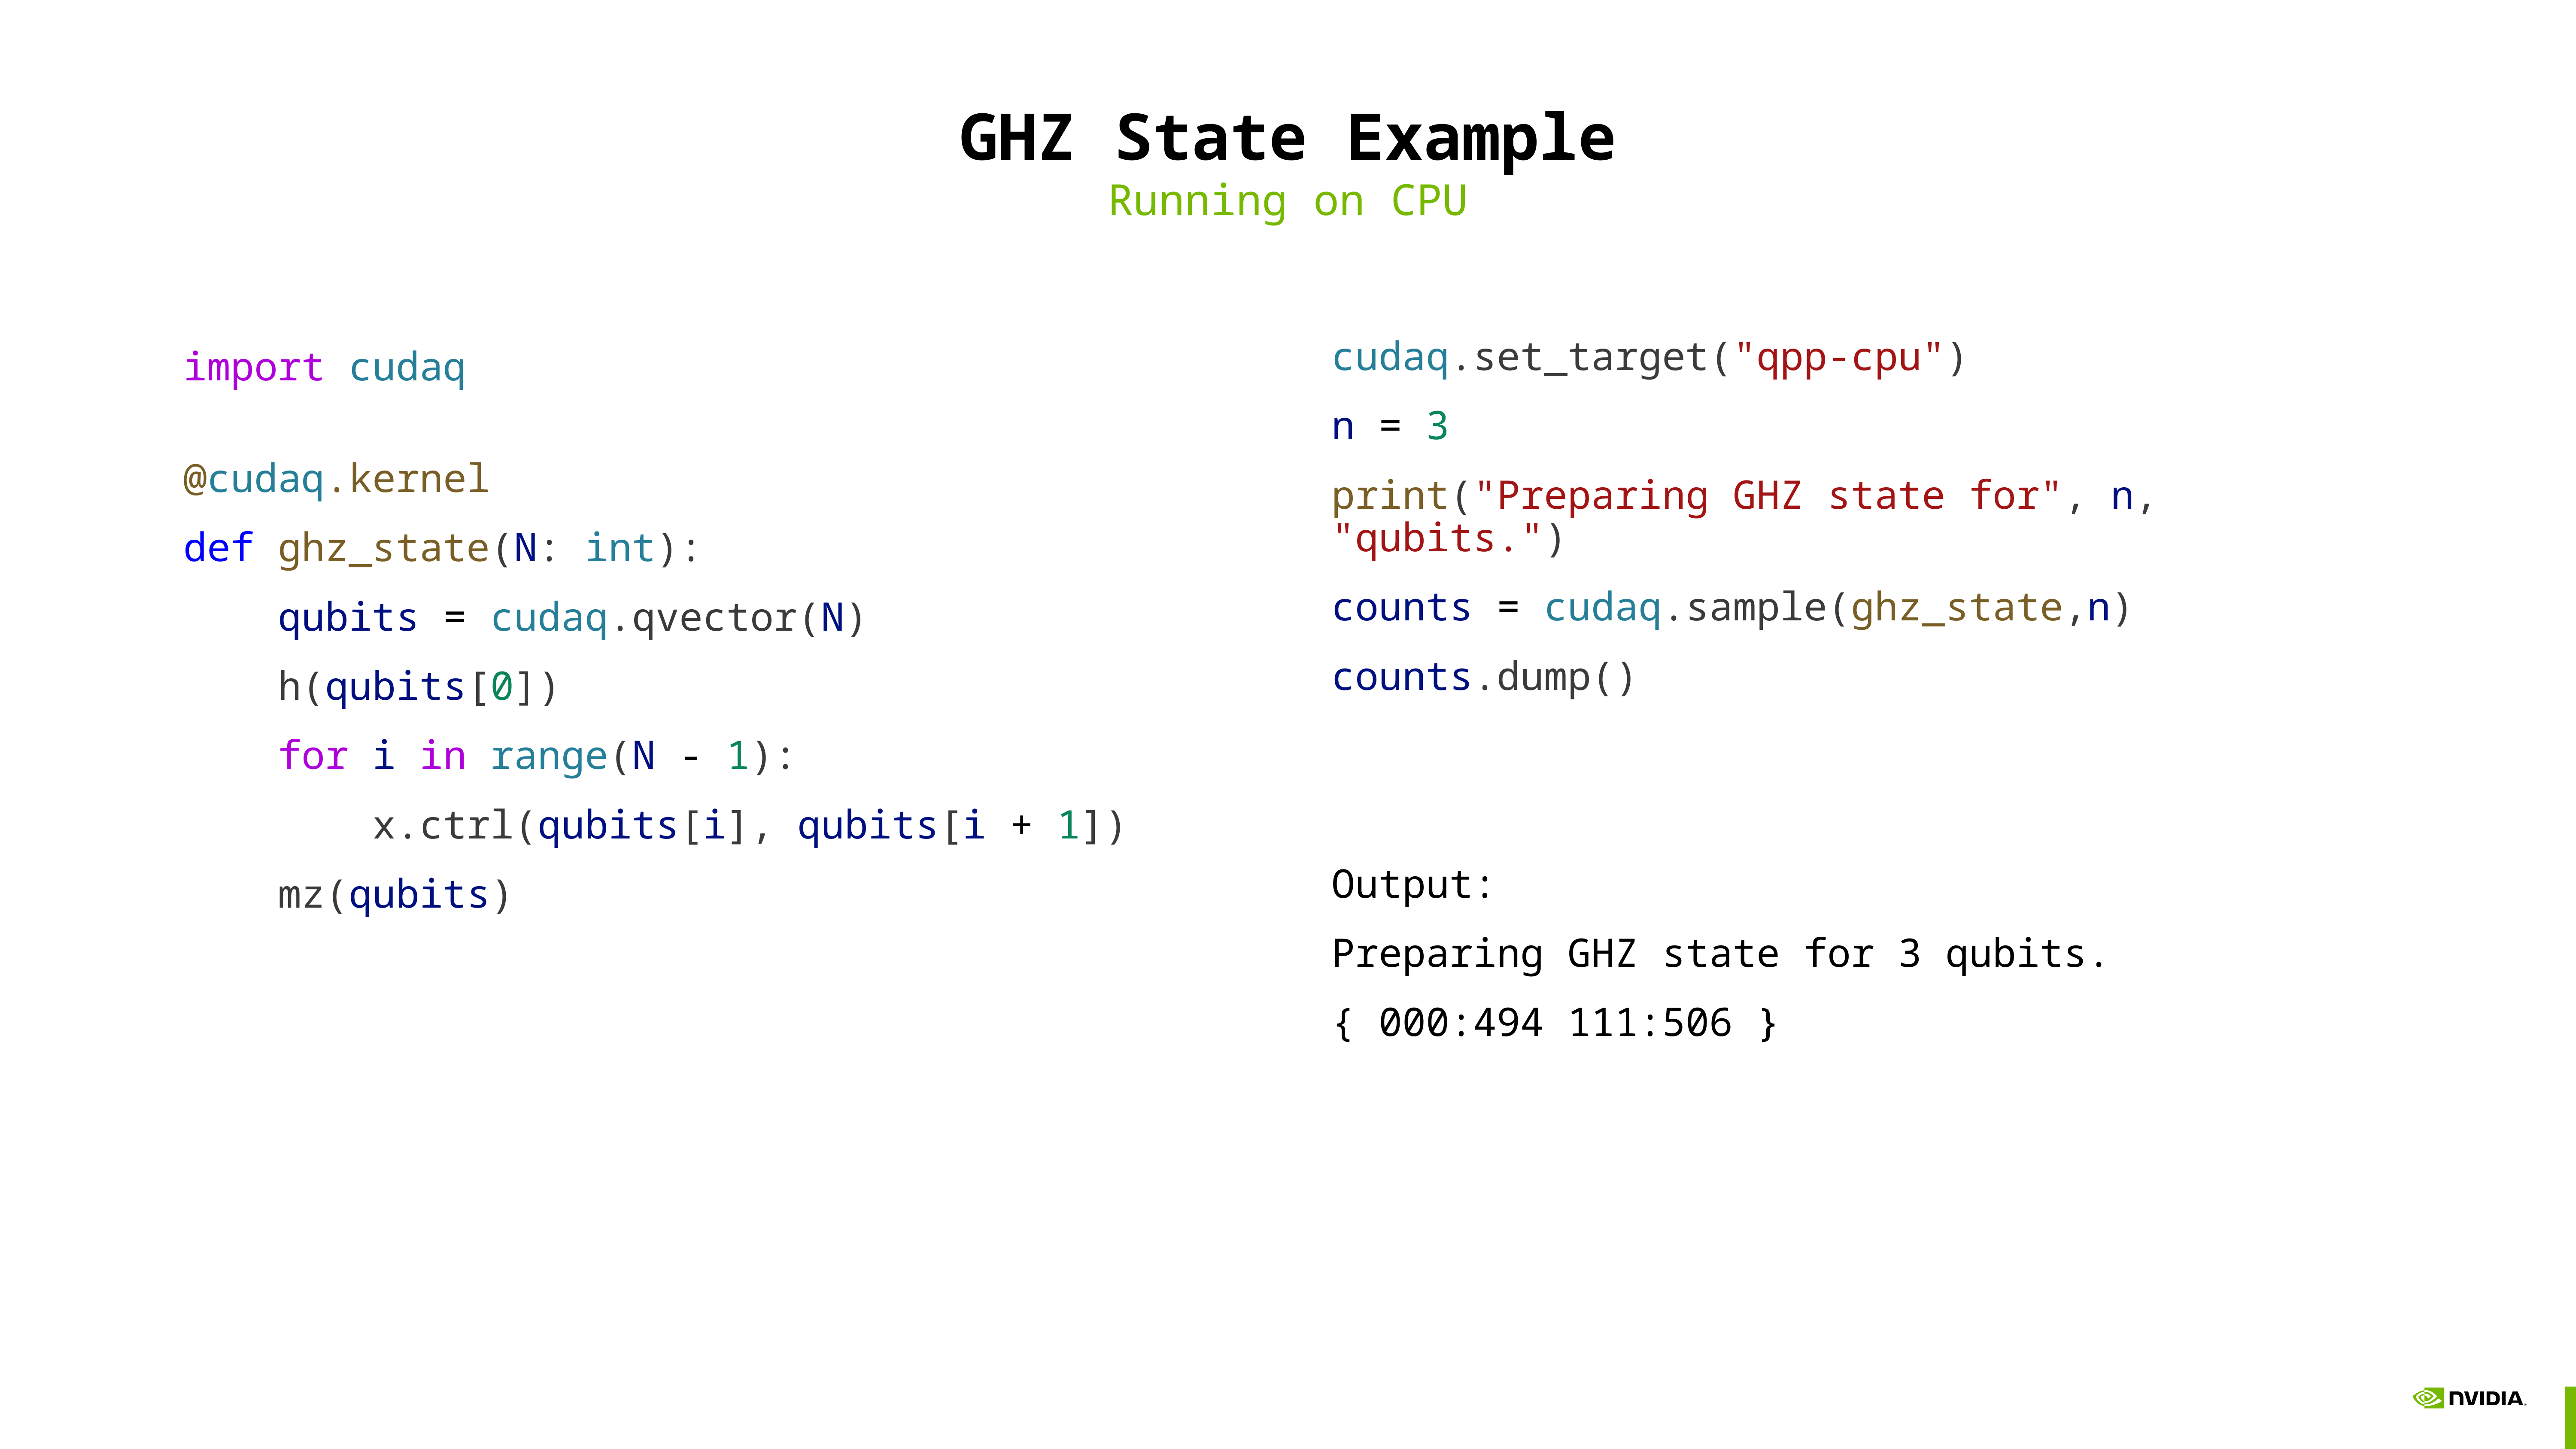

# GHZ State Example
Running on CPU
cudaq.set_target("qpp-cpu")
n = 3
print("Preparing GHZ state for", n, "qubits.")
counts = cudaq.sample(ghz_state,n)
counts.dump()

Output:
Preparing GHZ state for 3 qubits.
{ 000:494 111:506 }
import cudaq
@cudaq.kernel
def ghz_state(N: int):
    qubits = cudaq.qvector(N)
    h(qubits[0])
    for i in range(N - 1):
        x.ctrl(qubits[i], qubits[i + 1])
    mz(qubits)